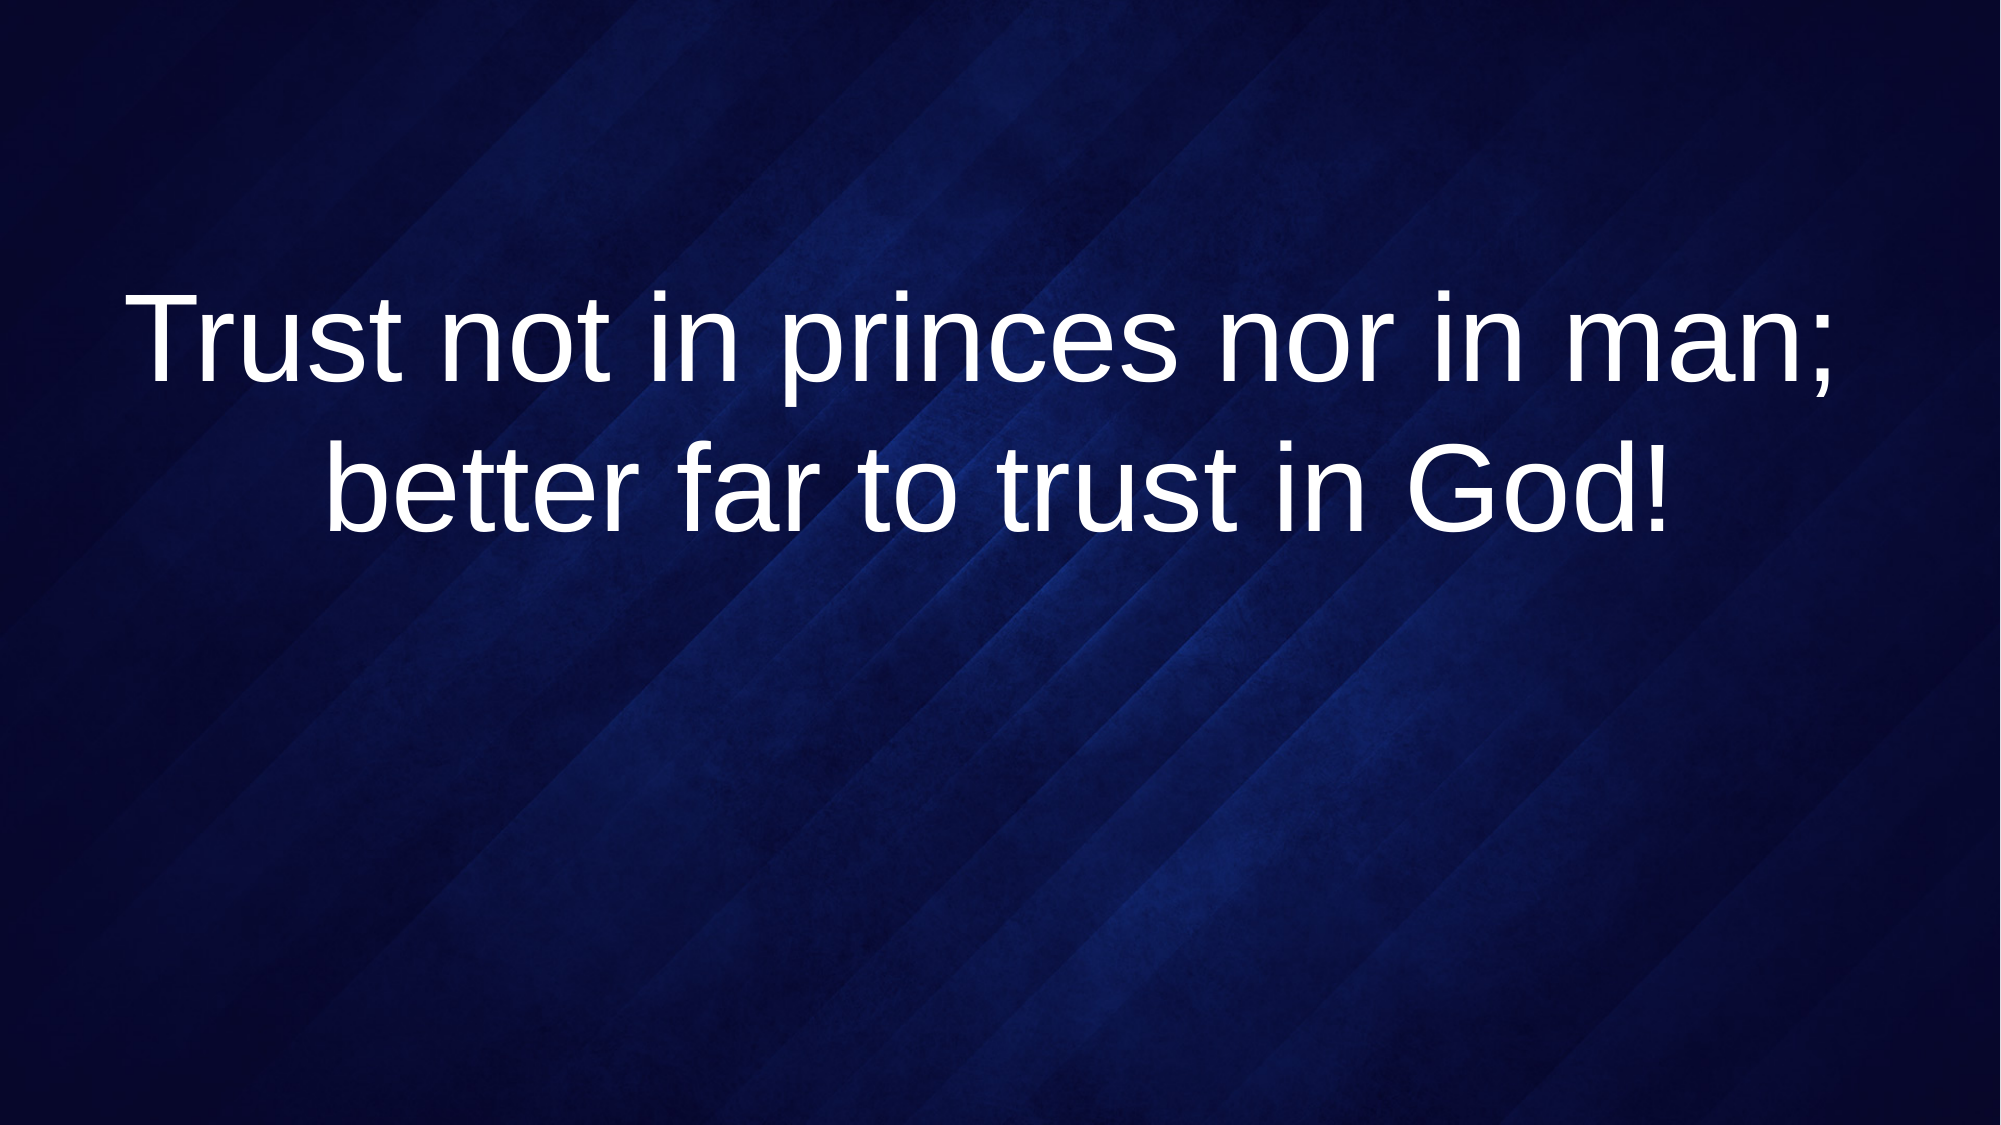

# Trust not in princes nor in man; better far to trust in God!